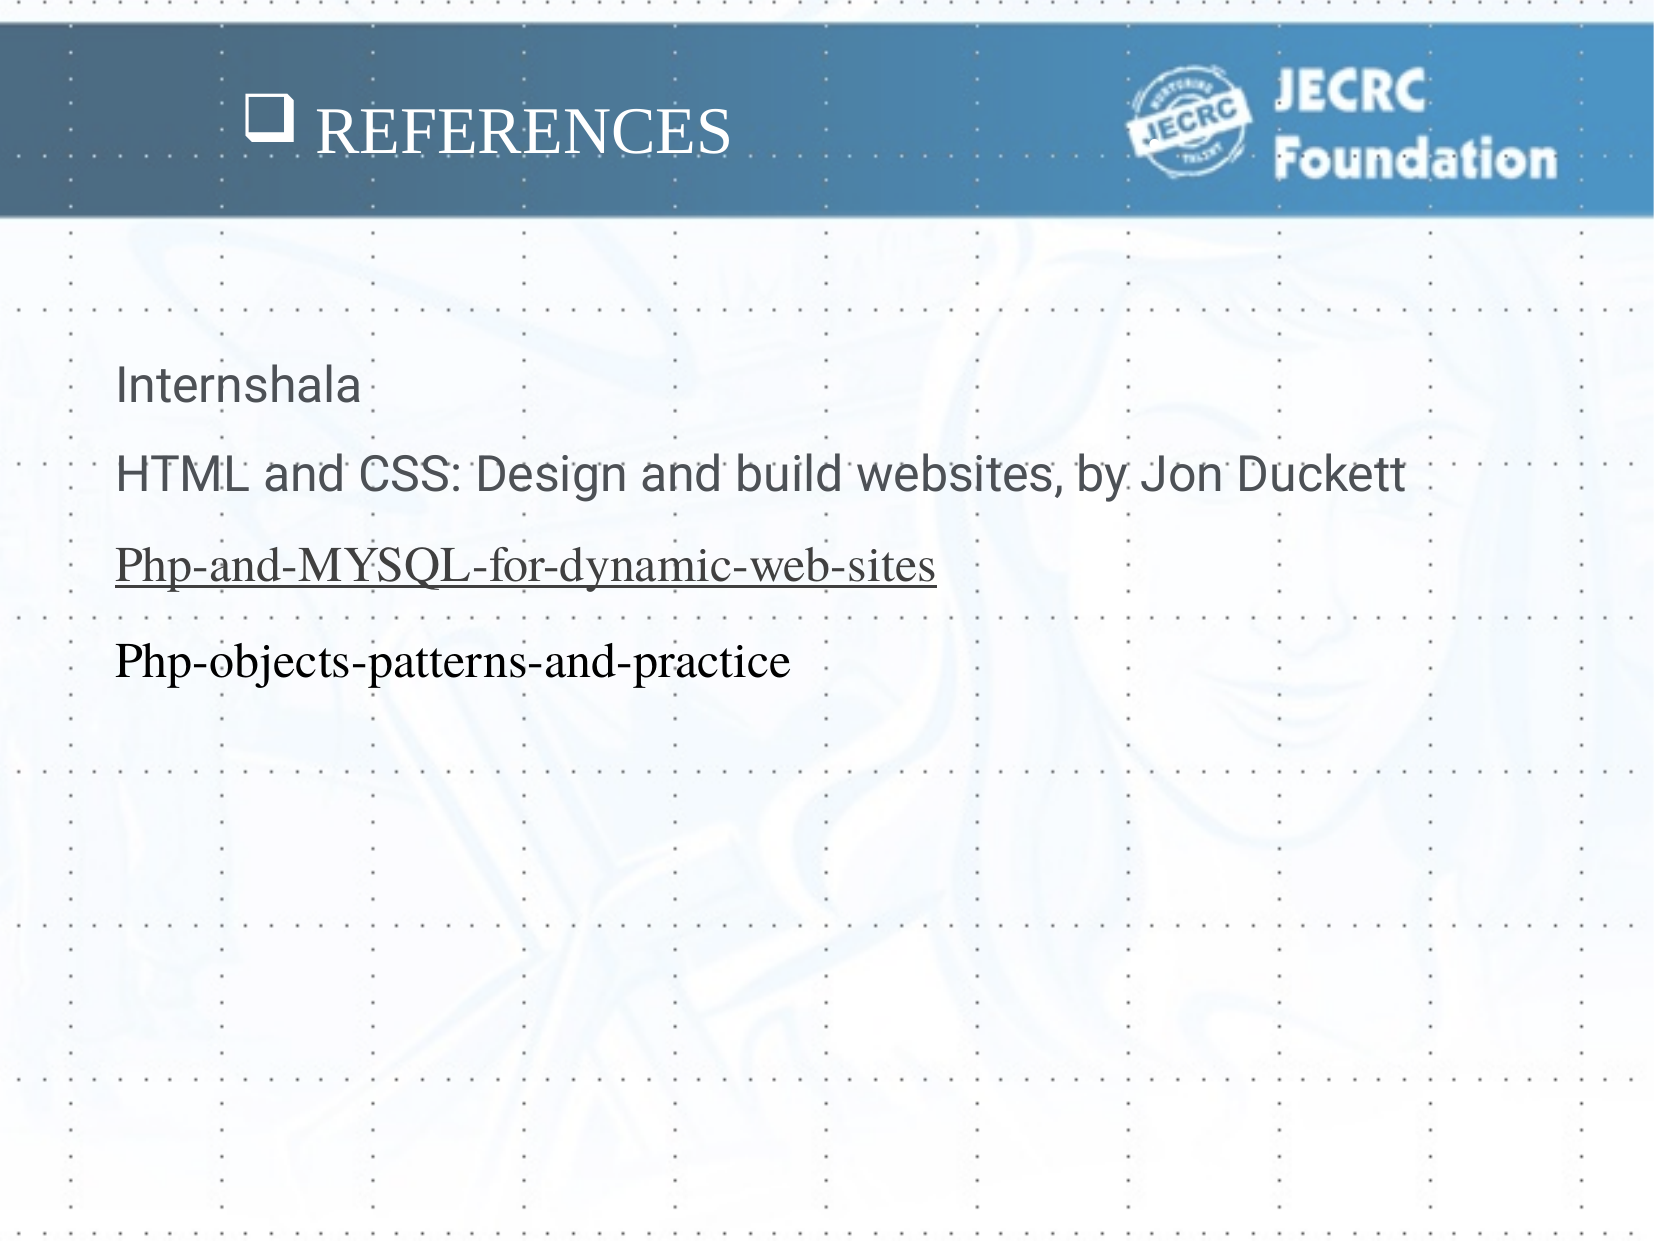

# .
REFERENCES
Internshala
HTML and CSS: Design and build websites, by Jon Duckett
Php-and-MYSQL-for-dynamic-web-sites
Php-objects-patterns-and-practice